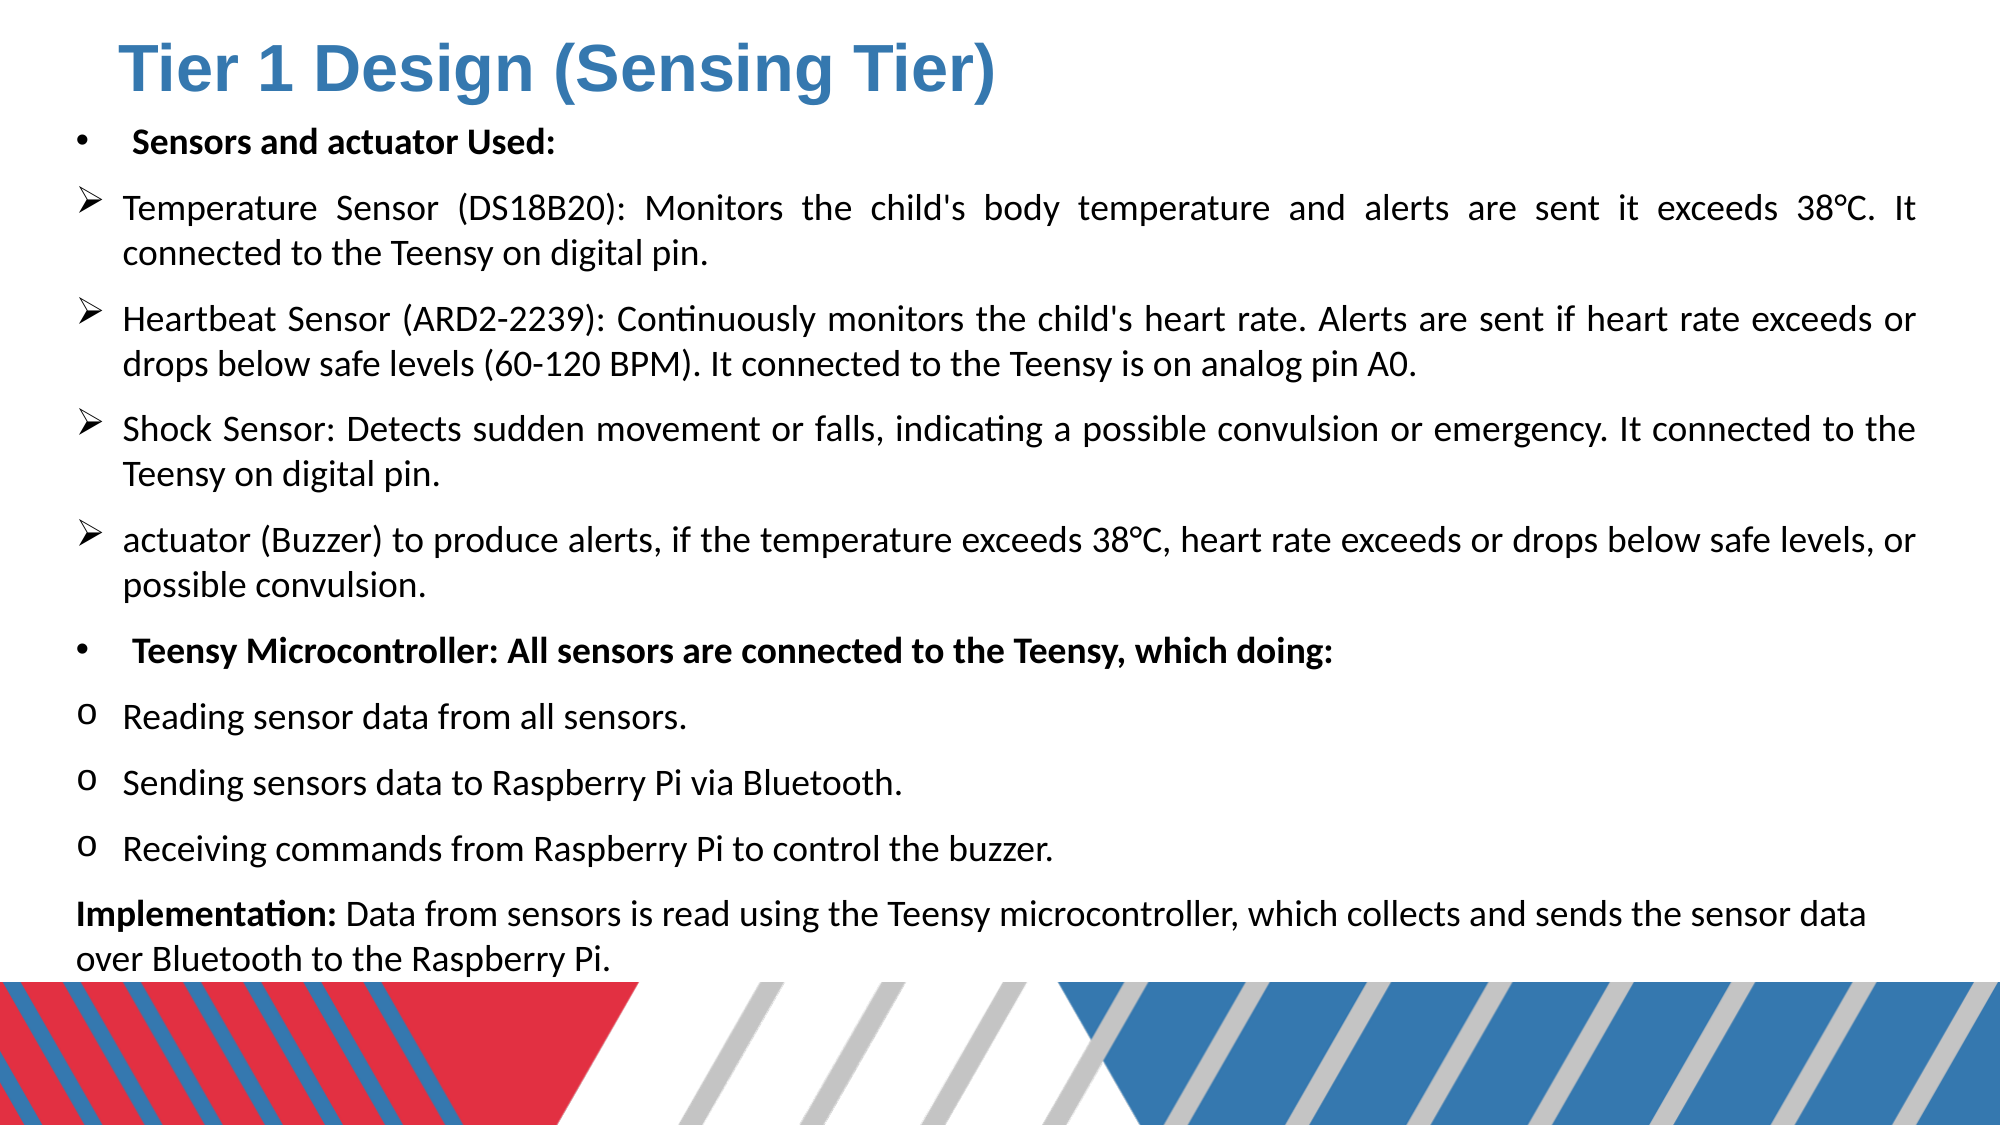

# Tier 1 Design (Sensing Tier)
Sensors and actuator Used:
Temperature Sensor (DS18B20): Monitors the child's body temperature and alerts are sent it exceeds 38°C. It connected to the Teensy on digital pin.
Heartbeat Sensor (ARD2-2239): Continuously monitors the child's heart rate. Alerts are sent if heart rate exceeds or drops below safe levels (60-120 BPM). It connected to the Teensy is on analog pin A0.
Shock Sensor: Detects sudden movement or falls, indicating a possible convulsion or emergency. It connected to the Teensy on digital pin.
actuator (Buzzer) to produce alerts, if the temperature exceeds 38°C, heart rate exceeds or drops below safe levels, or possible convulsion.
Teensy Microcontroller: All sensors are connected to the Teensy, which doing:
Reading sensor data from all sensors.
Sending sensors data to Raspberry Pi via Bluetooth.
Receiving commands from Raspberry Pi to control the buzzer.
Implementation: Data from sensors is read using the Teensy microcontroller, which collects and sends the sensor data over Bluetooth to the Raspberry Pi.